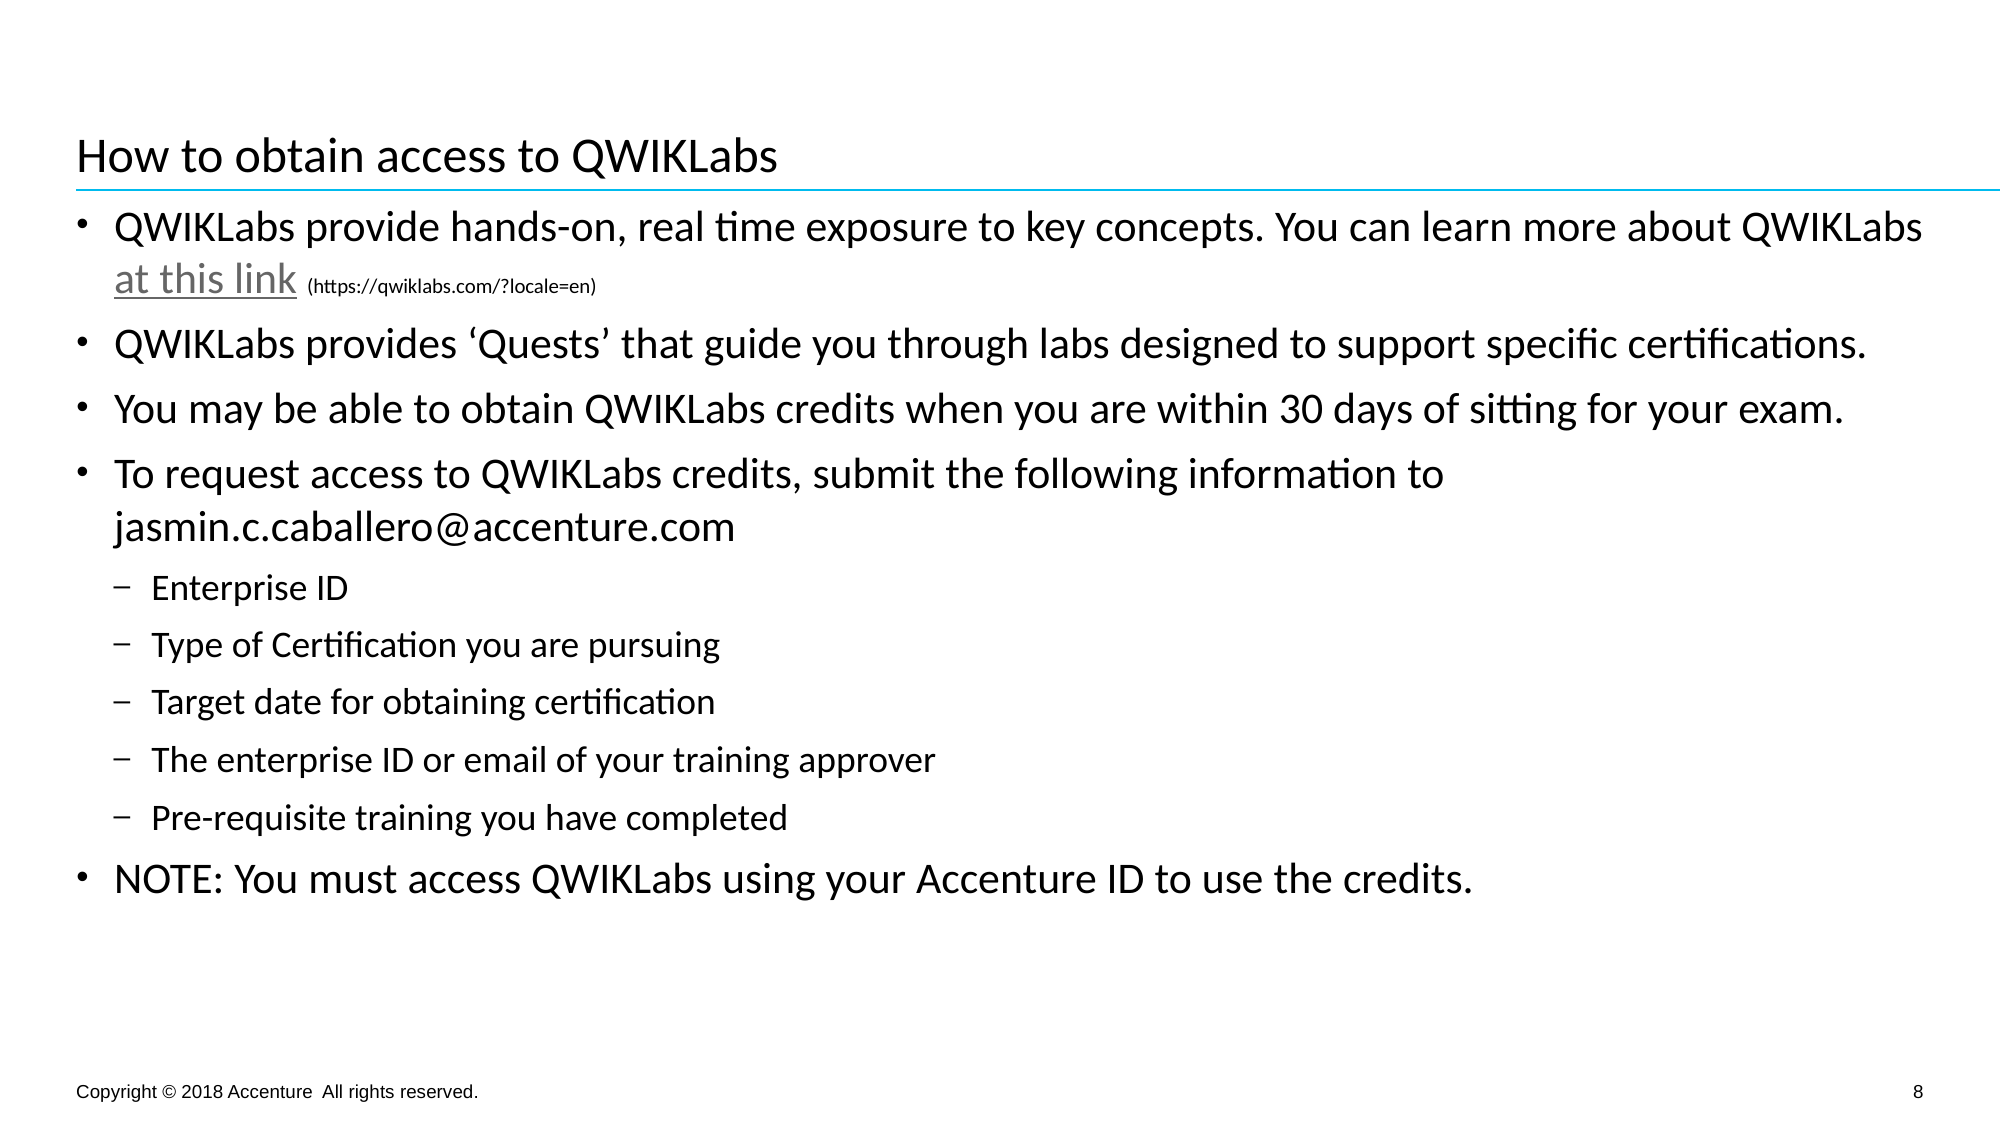

# How to obtain access to QWIKLabs
QWIKLabs provide hands-on, real time exposure to key concepts. You can learn more about QWIKLabs at this link (https://qwiklabs.com/?locale=en)
QWIKLabs provides ‘Quests’ that guide you through labs designed to support specific certifications.
You may be able to obtain QWIKLabs credits when you are within 30 days of sitting for your exam.
To request access to QWIKLabs credits, submit the following information to jasmin.c.caballero@accenture.com
Enterprise ID
Type of Certification you are pursuing
Target date for obtaining certification
The enterprise ID or email of your training approver
Pre-requisite training you have completed
NOTE: You must access QWIKLabs using your Accenture ID to use the credits.